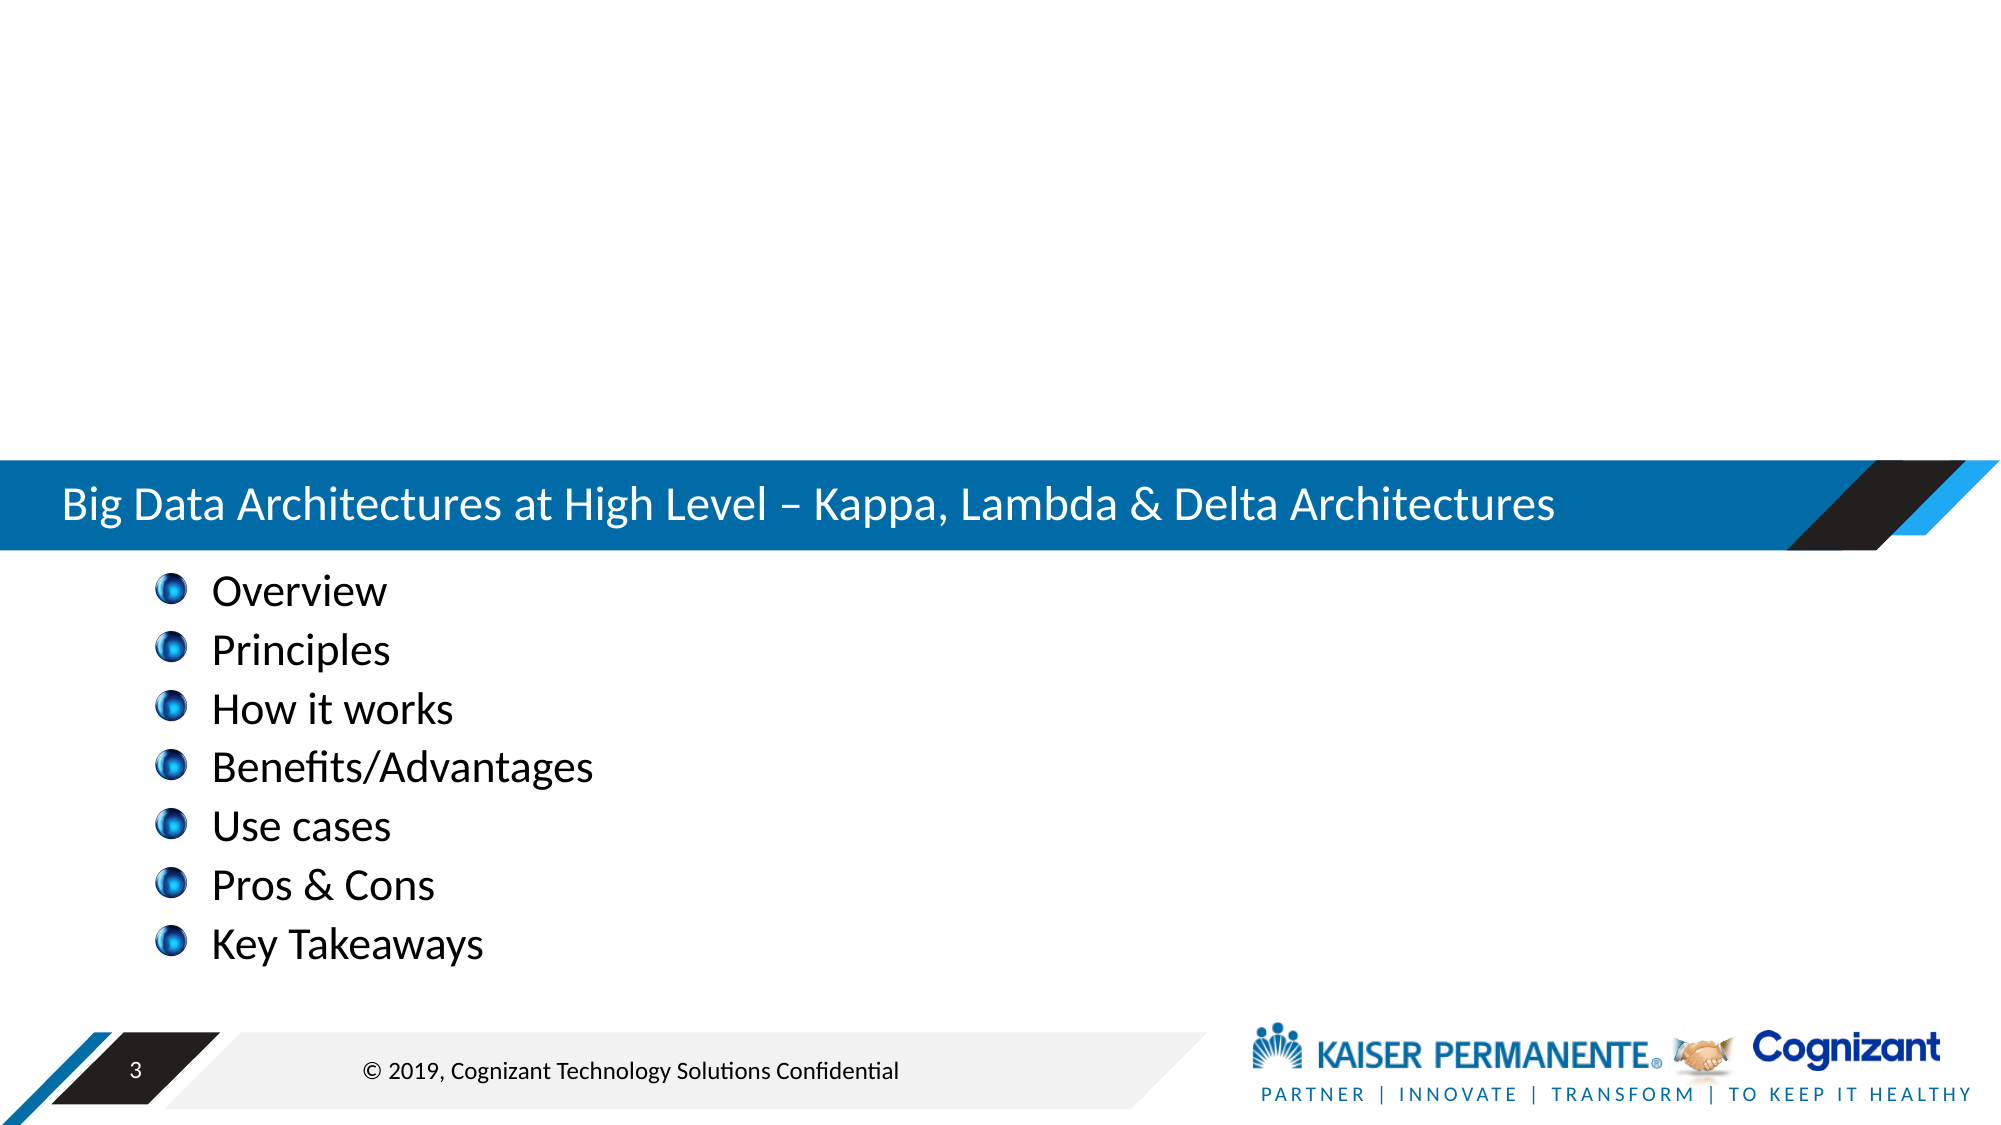

# Big Data Architectures at High Level – Kappa, Lambda & Delta Architectures
Overview
Principles
How it works
Benefits/Advantages
Use cases
Pros & Cons
Key Takeaways